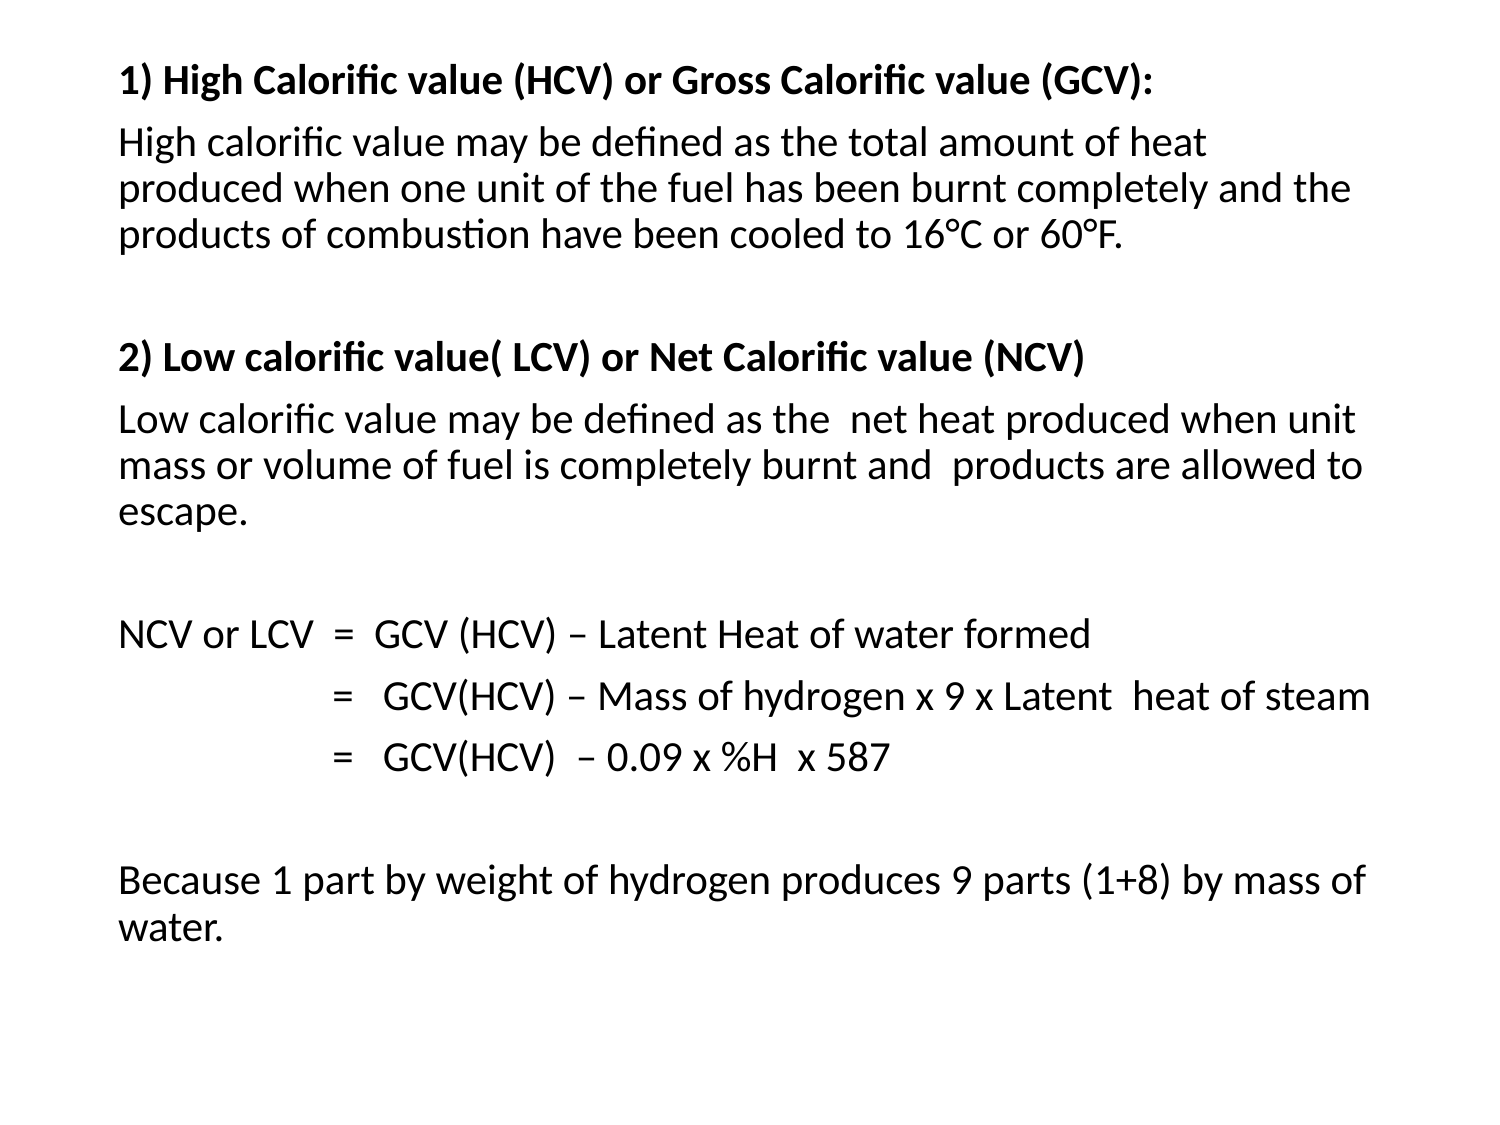

1) High Calorific value (HCV) or Gross Calorific value (GCV):
High calorific value may be defined as the total amount of heat produced when one unit of the fuel has been burnt completely and the  products of combustion have been cooled to 16°C or 60°F.

2) Low calorific value( LCV) or Net Calorific value (NCV)
Low calorific value may be defined as the  net heat produced when unit mass or volume of fuel is completely burnt and  products are allowed to escape.

NCV or LCV  =  GCV (HCV) – Latent Heat of water formed
                      =   GCV(HCV) – Mass of hydrogen x 9 x Latent  heat of steam
                      =   GCV(HCV)  – 0.09 x %H  x 587

Because 1 part by weight of hydrogen produces 9 parts (1+8) by mass of water.